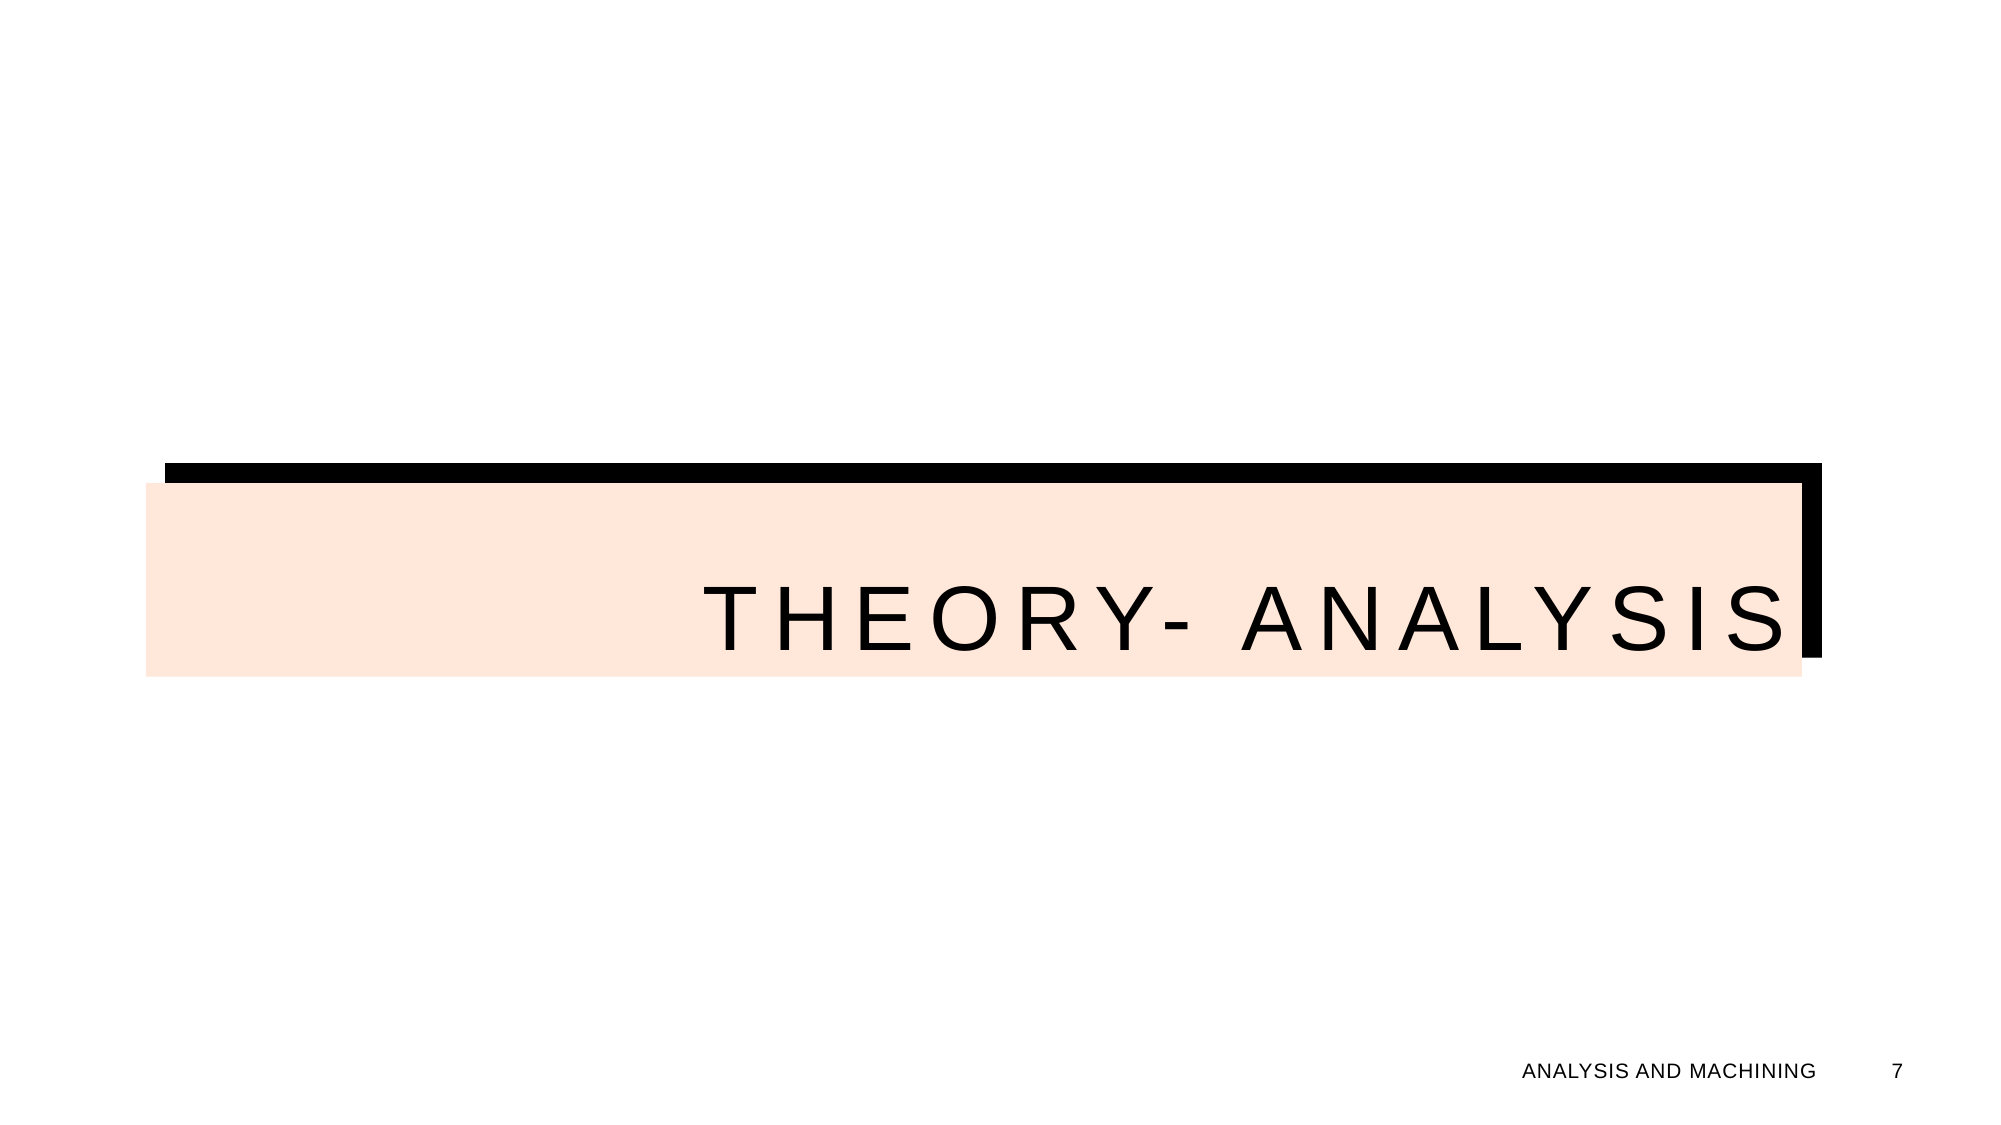

# Theory- ANALYSIS
ANALYSIS AND MACHINING
7